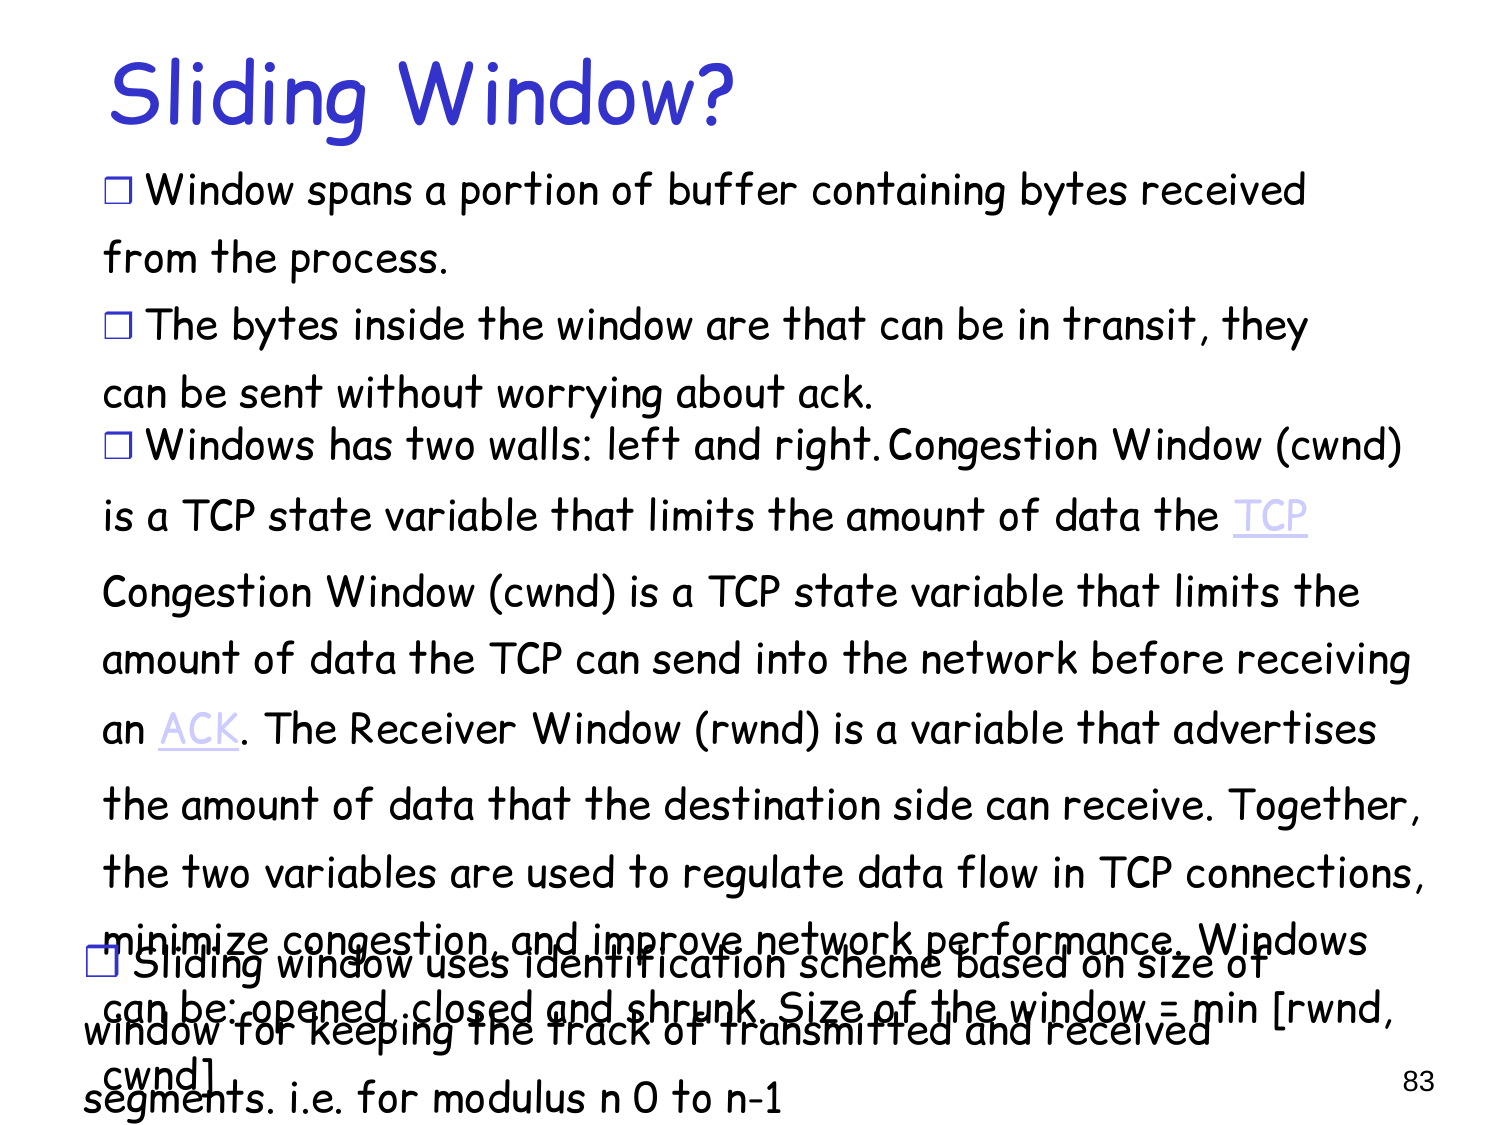

Sliding Window?
❒ Window spans a portion of buffer containing bytes received
from the process.
❒ The bytes inside the window are that can be in transit, they
can be sent without worrying about ack.
❒ Windows has two walls: left and right. Congestion Window (cwnd) is a TCP state variable that limits the amount of data the TCPCongestion Window (cwnd) is a TCP state variable that limits the amount of data the TCP can send into the network before receiving an ACK. The Receiver Window (rwnd) is a variable that advertises the amount of data that the destination side can receive. Together, the two variables are used to regulate data flow in TCP connections, minimize congestion, and improve network performance. Windows can be: opened, closed and shrunk. Size of the window = min [rwnd, cwnd]
❒ Sliding window uses identification scheme based on size of window for keeping the track of transmitted and received segments. i.e. for modulus n 0 to n-1
83